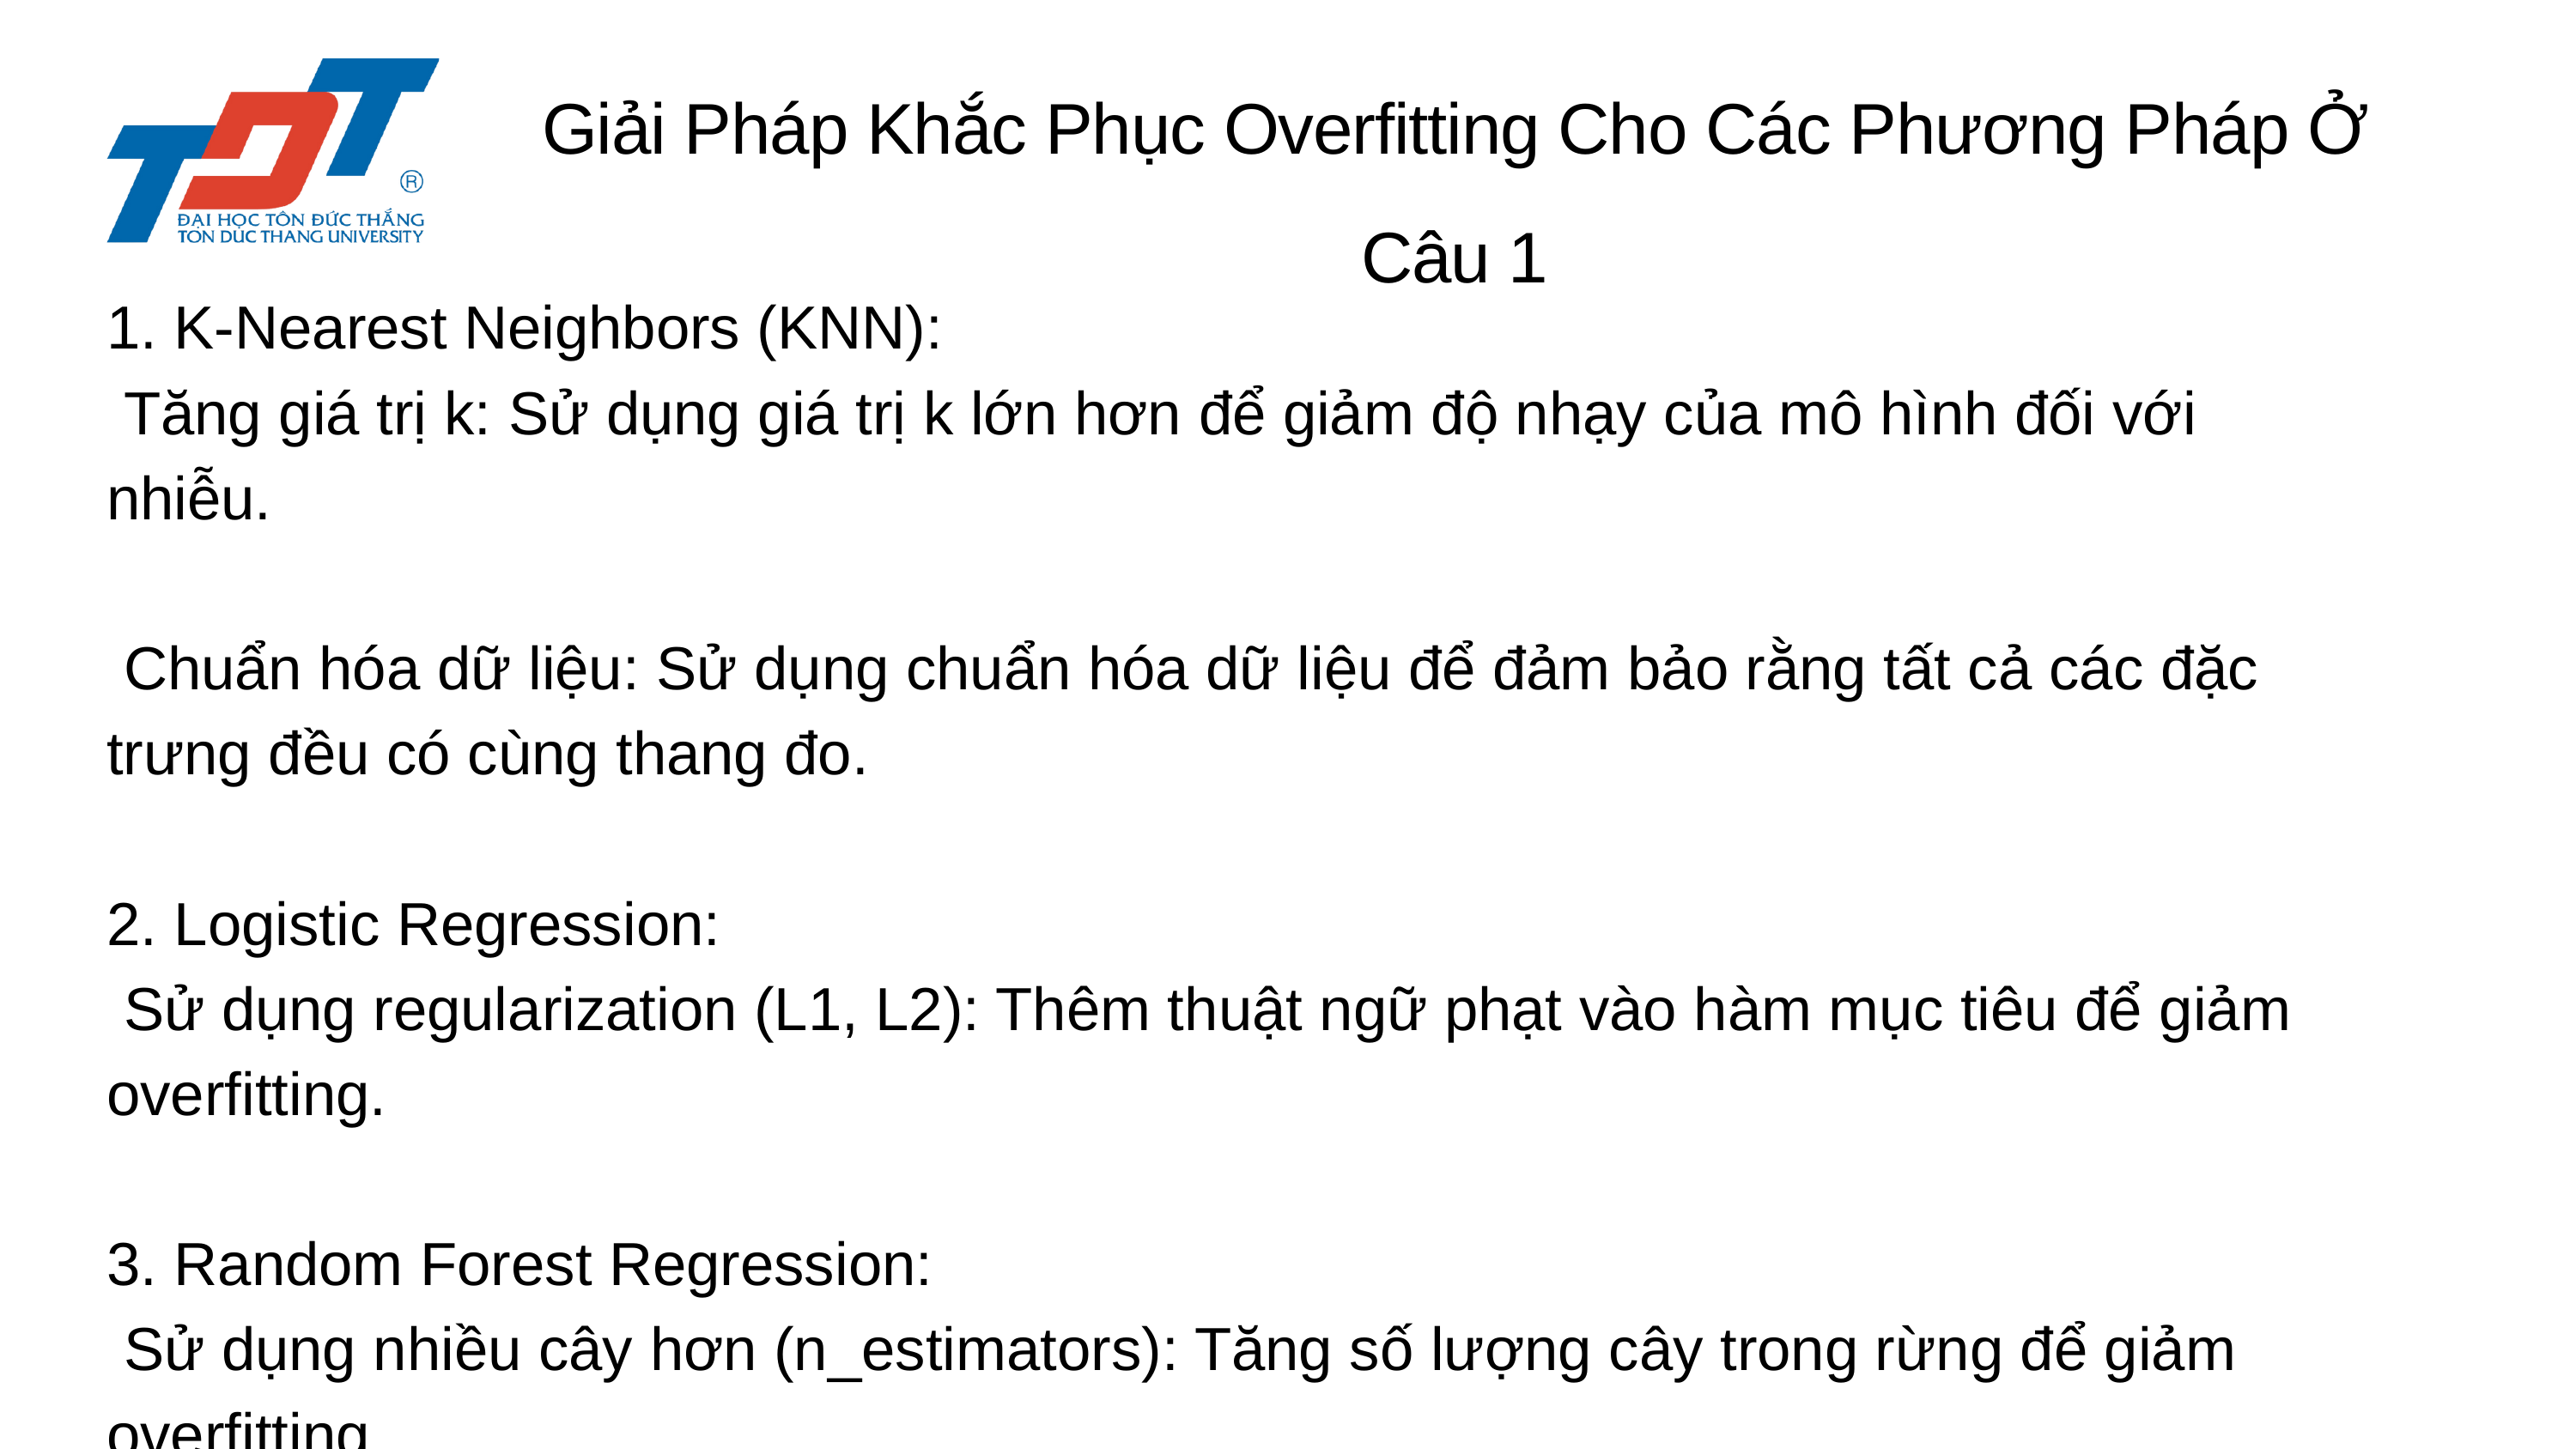

Giải Pháp Khắc Phục Overfitting Cho Các Phương Pháp Ở Câu 1

1. K-Nearest Neighbors (KNN):
 Tăng giá trị k: Sử dụng giá trị k lớn hơn để giảm độ nhạy của mô hình đối với nhiễu.

 Chuẩn hóa dữ liệu: Sử dụng chuẩn hóa dữ liệu để đảm bảo rằng tất cả các đặc trưng đều có cùng thang đo.

2. Logistic Regression:
 Sử dụng regularization (L1, L2): Thêm thuật ngữ phạt vào hàm mục tiêu để giảm overfitting.

3. Random Forest Regression:
 Sử dụng nhiều cây hơn (n_estimators): Tăng số lượng cây trong rừng để giảm overfitting.

 Giới hạn độ sâu cây (max_depth): Giới hạn độ sâu tối đa của mỗi cây quyết định.